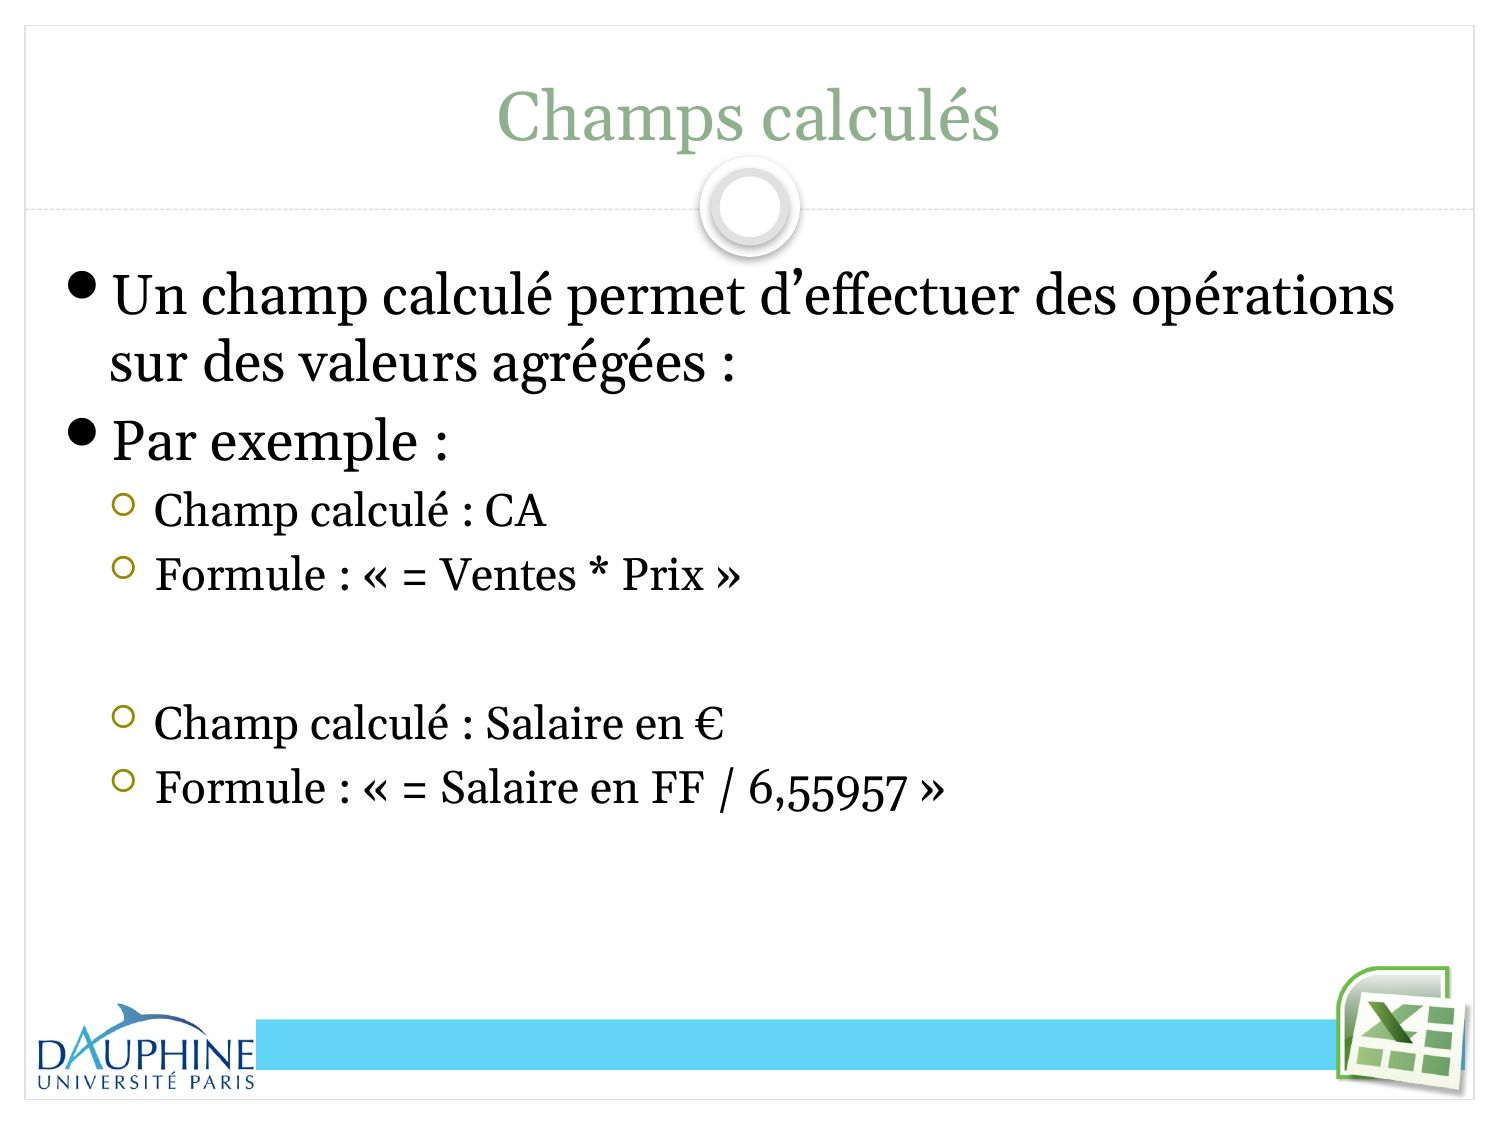

# Champs calculés
Un champ calculé permet d’effectuer des opérations sur des valeurs agrégées :
Par exemple :
Champ calculé : CA
Formule : « = Ventes * Prix »

Champ calculé : Salaire en €
Formule : « = Salaire en FF / 6,55957 »